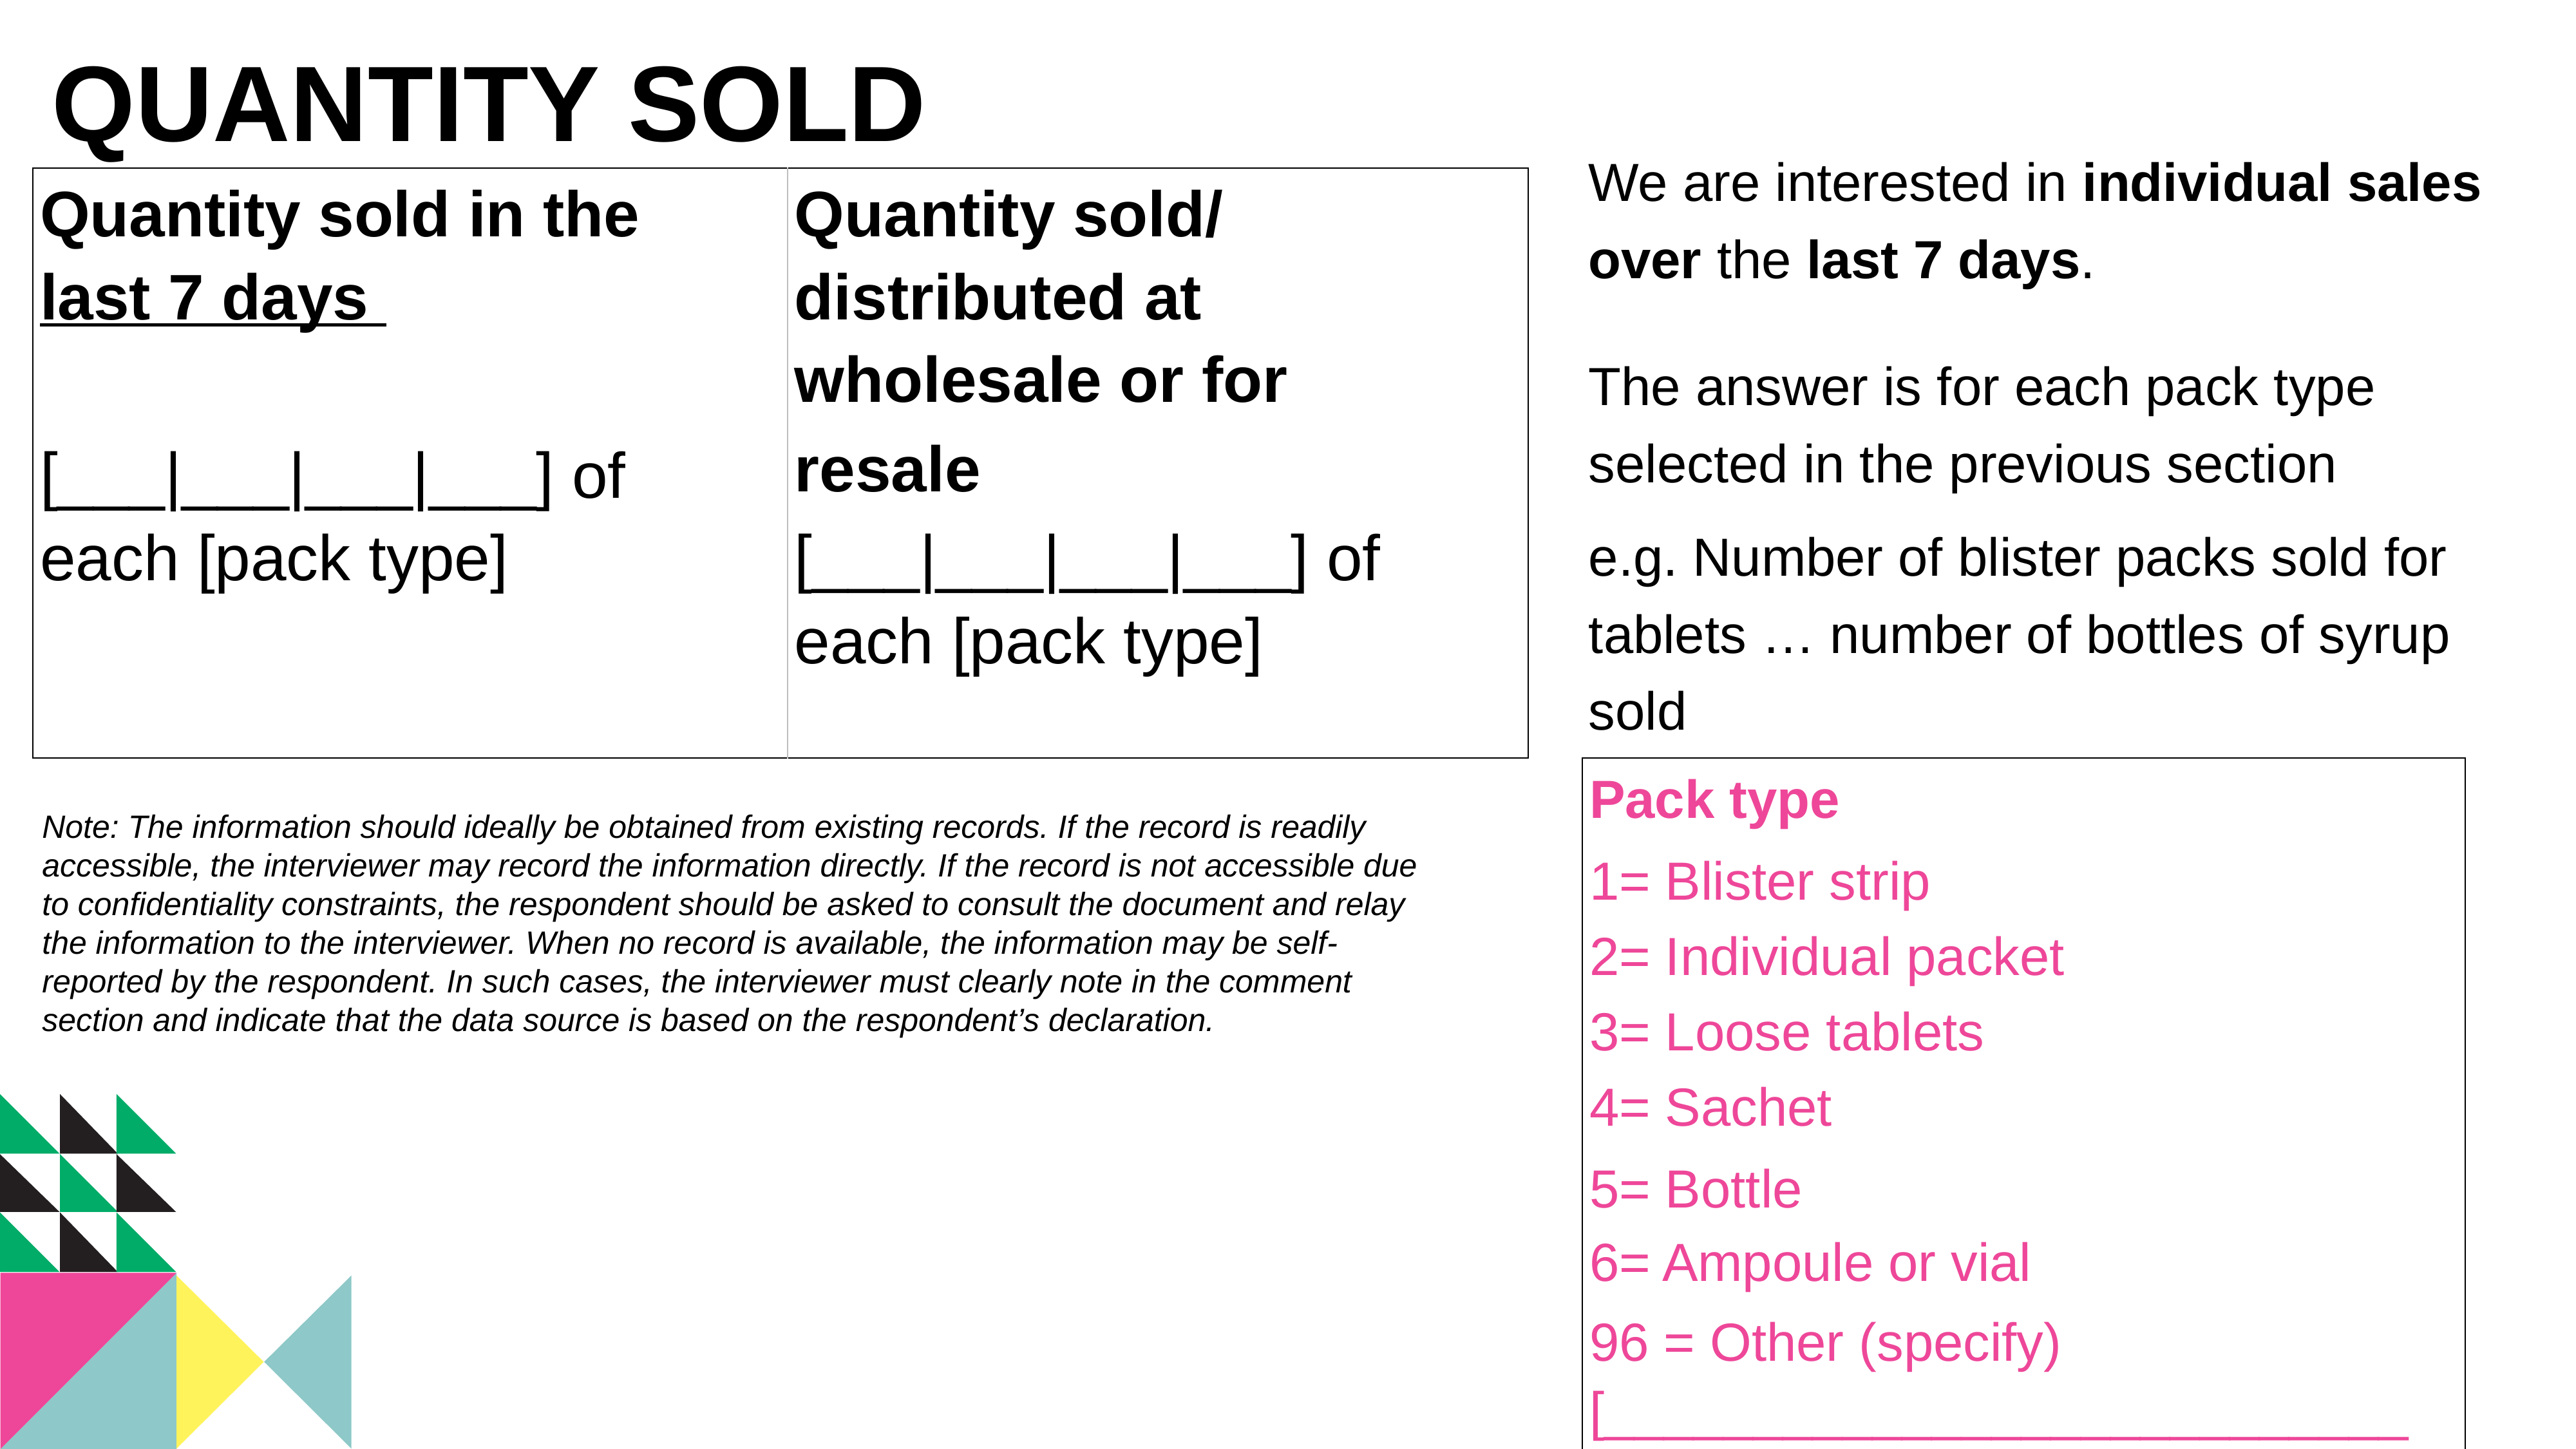

QUANTITY SOLD
We are interested in individual sales over the last 7 days.
| Quantity sold in the last 7 days   [\_\_\_|\_\_\_|\_\_\_|\_\_\_] of each [pack type] | Quantity sold/ distributed at wholesale or for resale [\_\_\_|\_\_\_|\_\_\_|\_\_\_] of each [pack type] |
| --- | --- |
The answer is for each pack type selected in the previous section
e.g. Number of blister packs sold for tablets … number of bottles of syrup sold
| Pack type |
| --- |
| 1= Blister strip 2= Individual packet 3= Loose tablets 4= Sachet |
| 5= Bottle |
| 6= Ampoule or vial |
| 96 = Other (specify) [\_\_\_\_\_\_\_\_\_\_\_\_\_\_\_\_\_\_\_\_\_\_\_\_\_\_\_] |
Note: The information should ideally be obtained from existing records. If the record is readily accessible, the interviewer may record the information directly. If the record is not accessible due to confidentiality constraints, the respondent should be asked to consult the document and relay the information to the interviewer. When no record is available, the information may be self-reported by the respondent. In such cases, the interviewer must clearly note in the comment section and indicate that the data source is based on the respondent’s declaration.